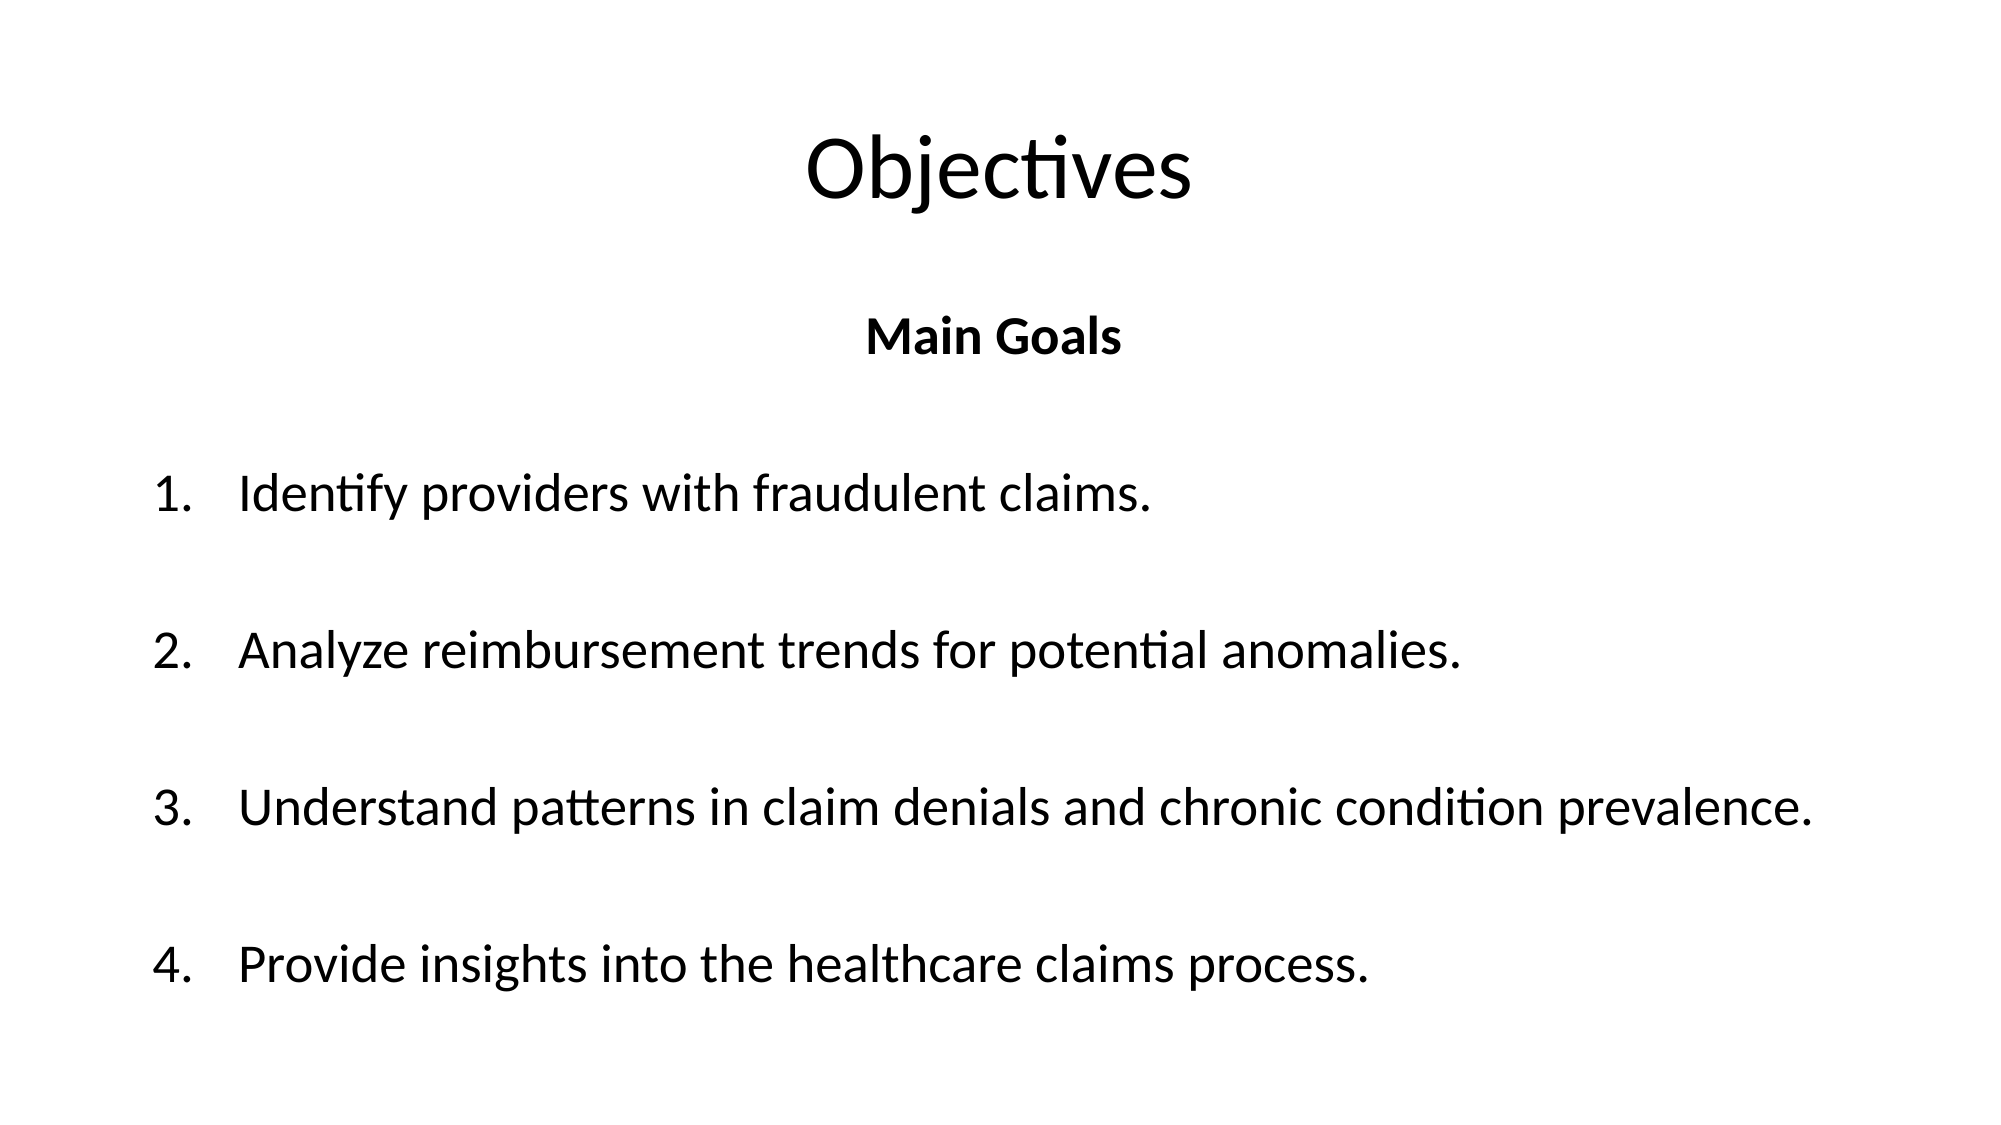

# Objectives
Main Goals

Identify providers with fraudulent claims.

Analyze reimbursement trends for potential anomalies.

Understand patterns in claim denials and chronic condition prevalence.

Provide insights into the healthcare claims process.